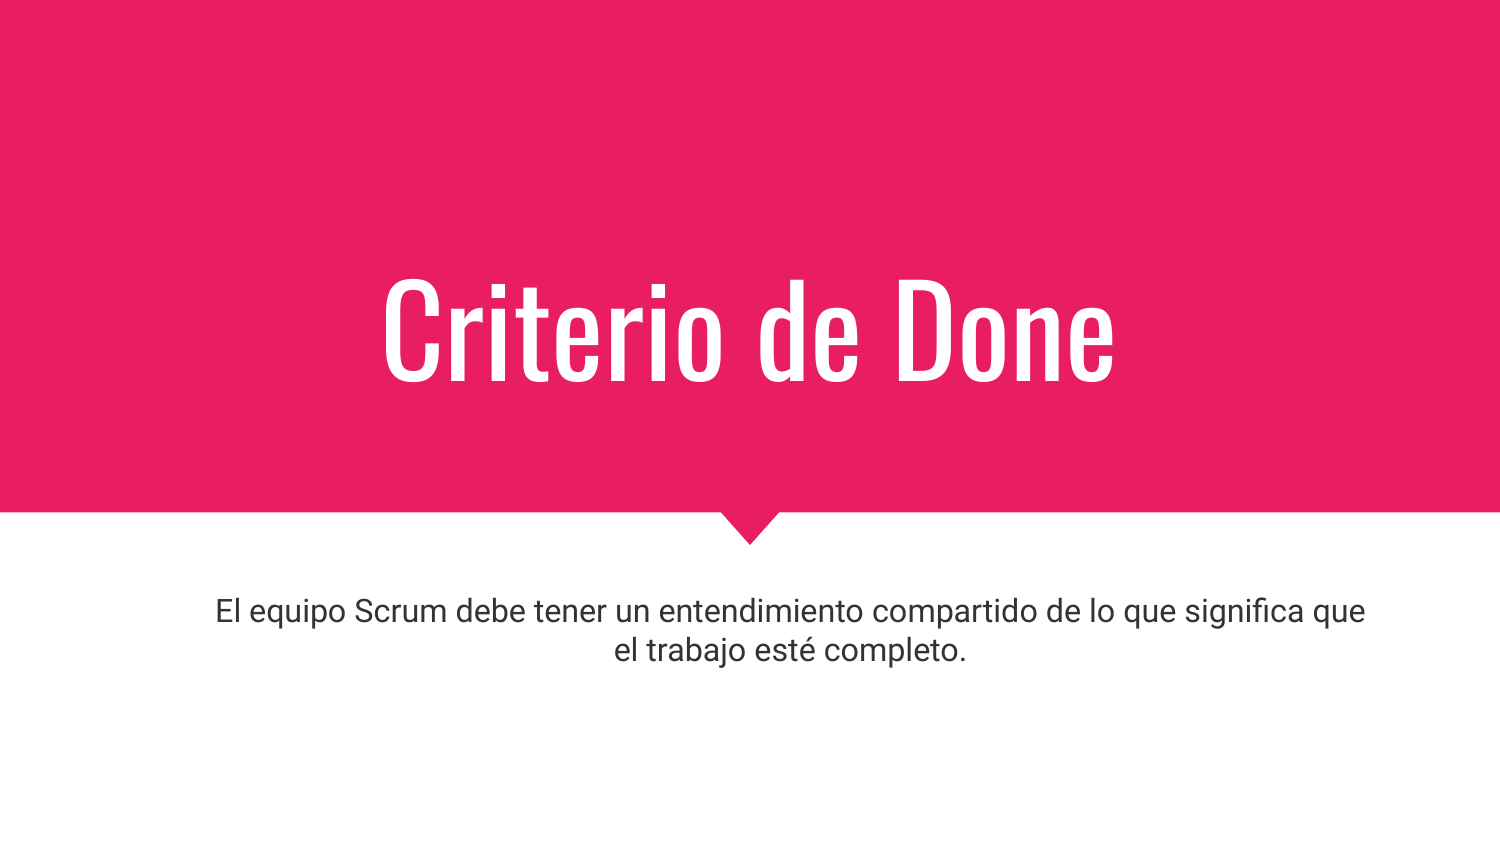

# Criterio de Done
El equipo Scrum debe tener un entendimiento compartido de lo que significa que el trabajo esté completo.